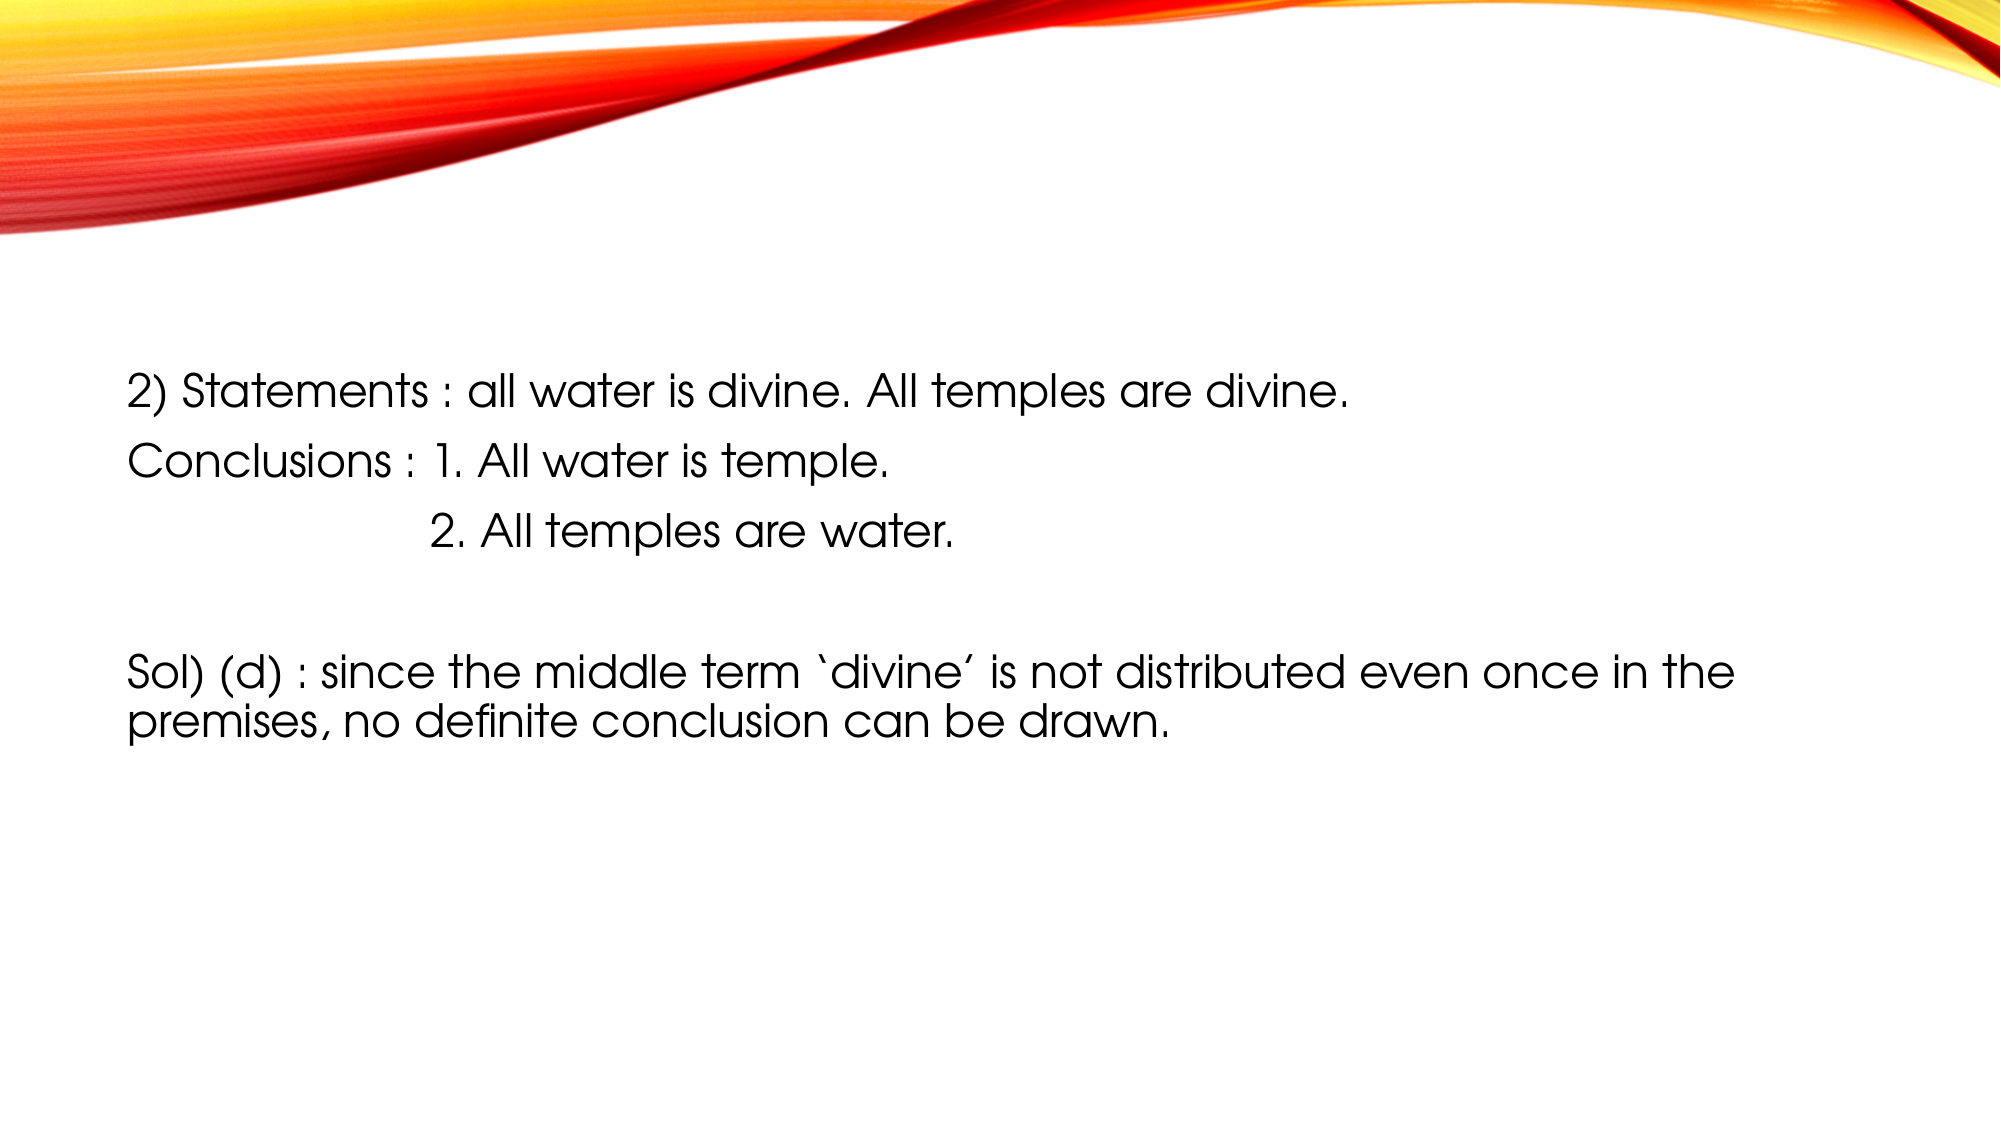

2) Statements : all water is divine. All temples are divine.
Conclusions : 1. All water is temple.
	            2. All temples are water.

Sol) (d) : since the middle term ‘divine’ is not distributed even once in the premises, no definite conclusion can be drawn.